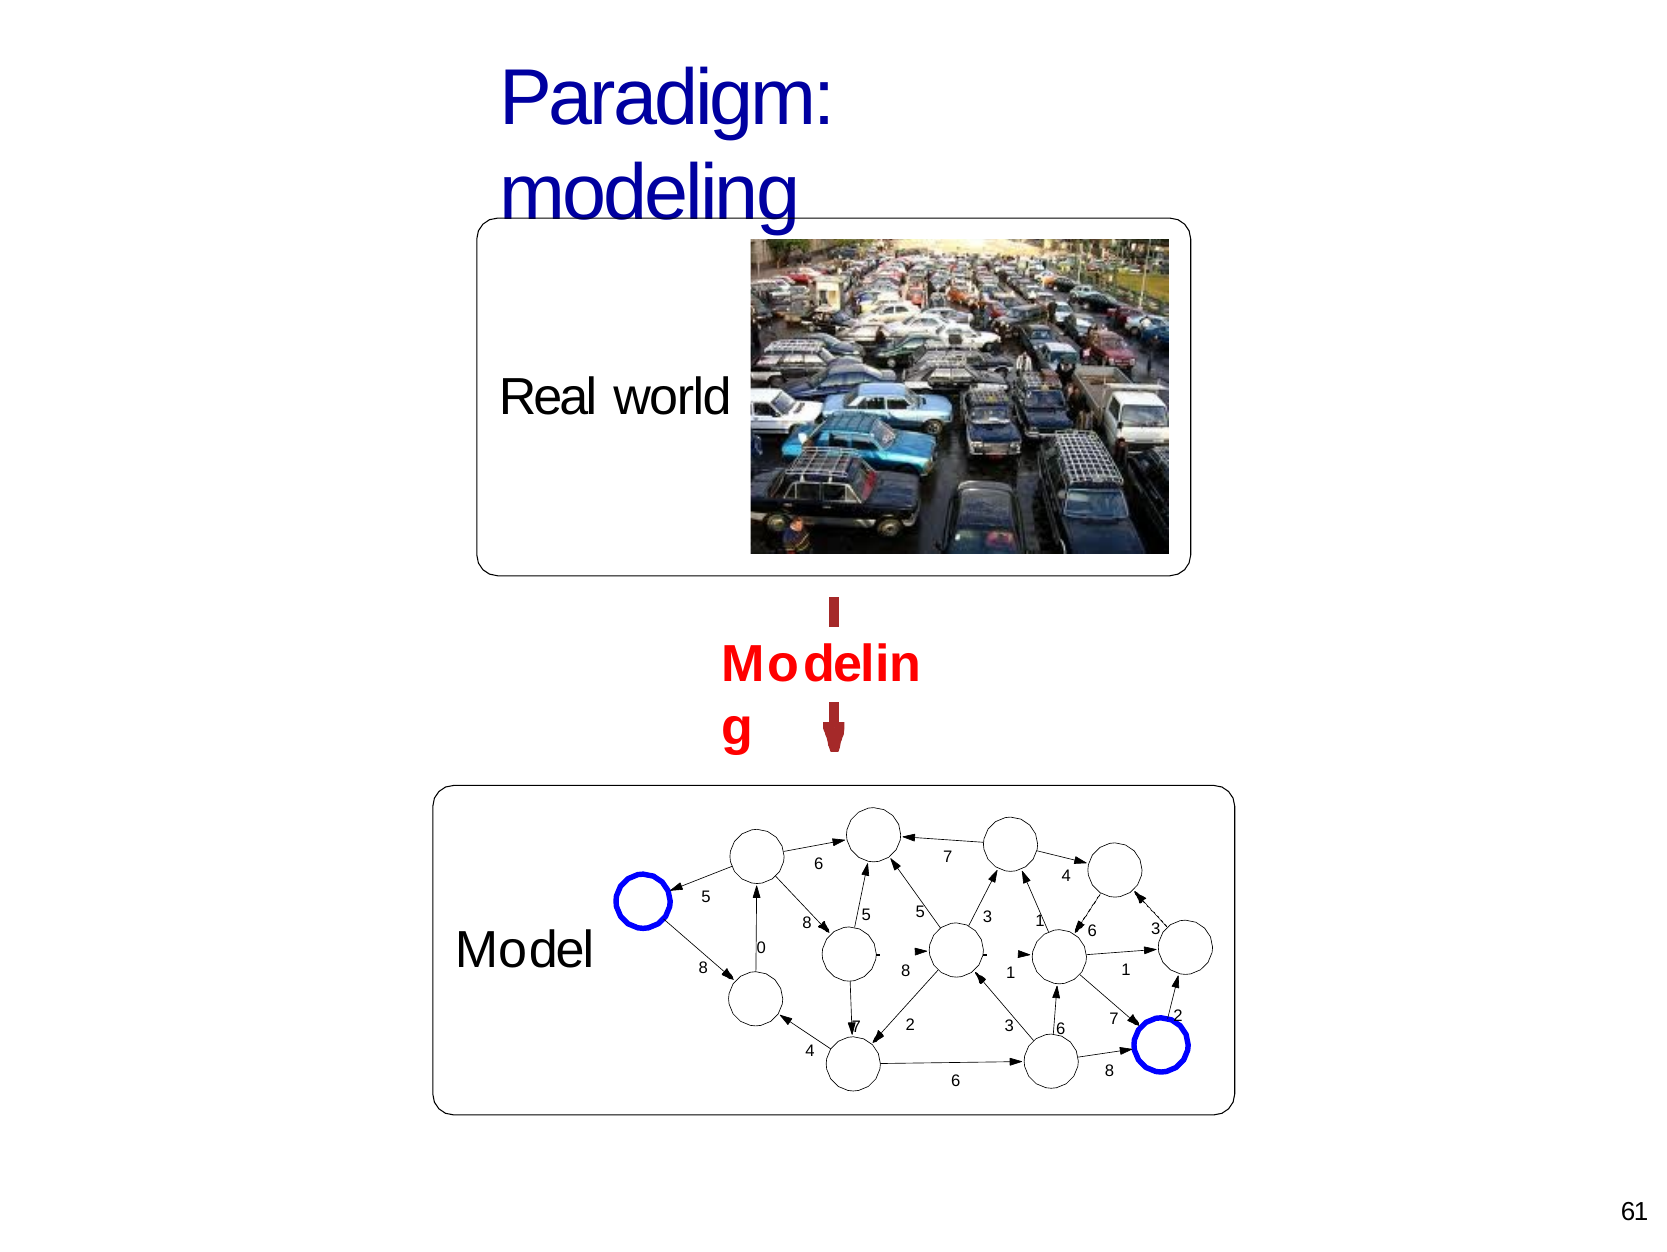

# Paradigm:	modeling

Real world

Modeling

7
6
4
5
3

1
5
5
1
8
Model
3
6

8
0
8
1
2
7
2
3
7
6
4
8
6
61